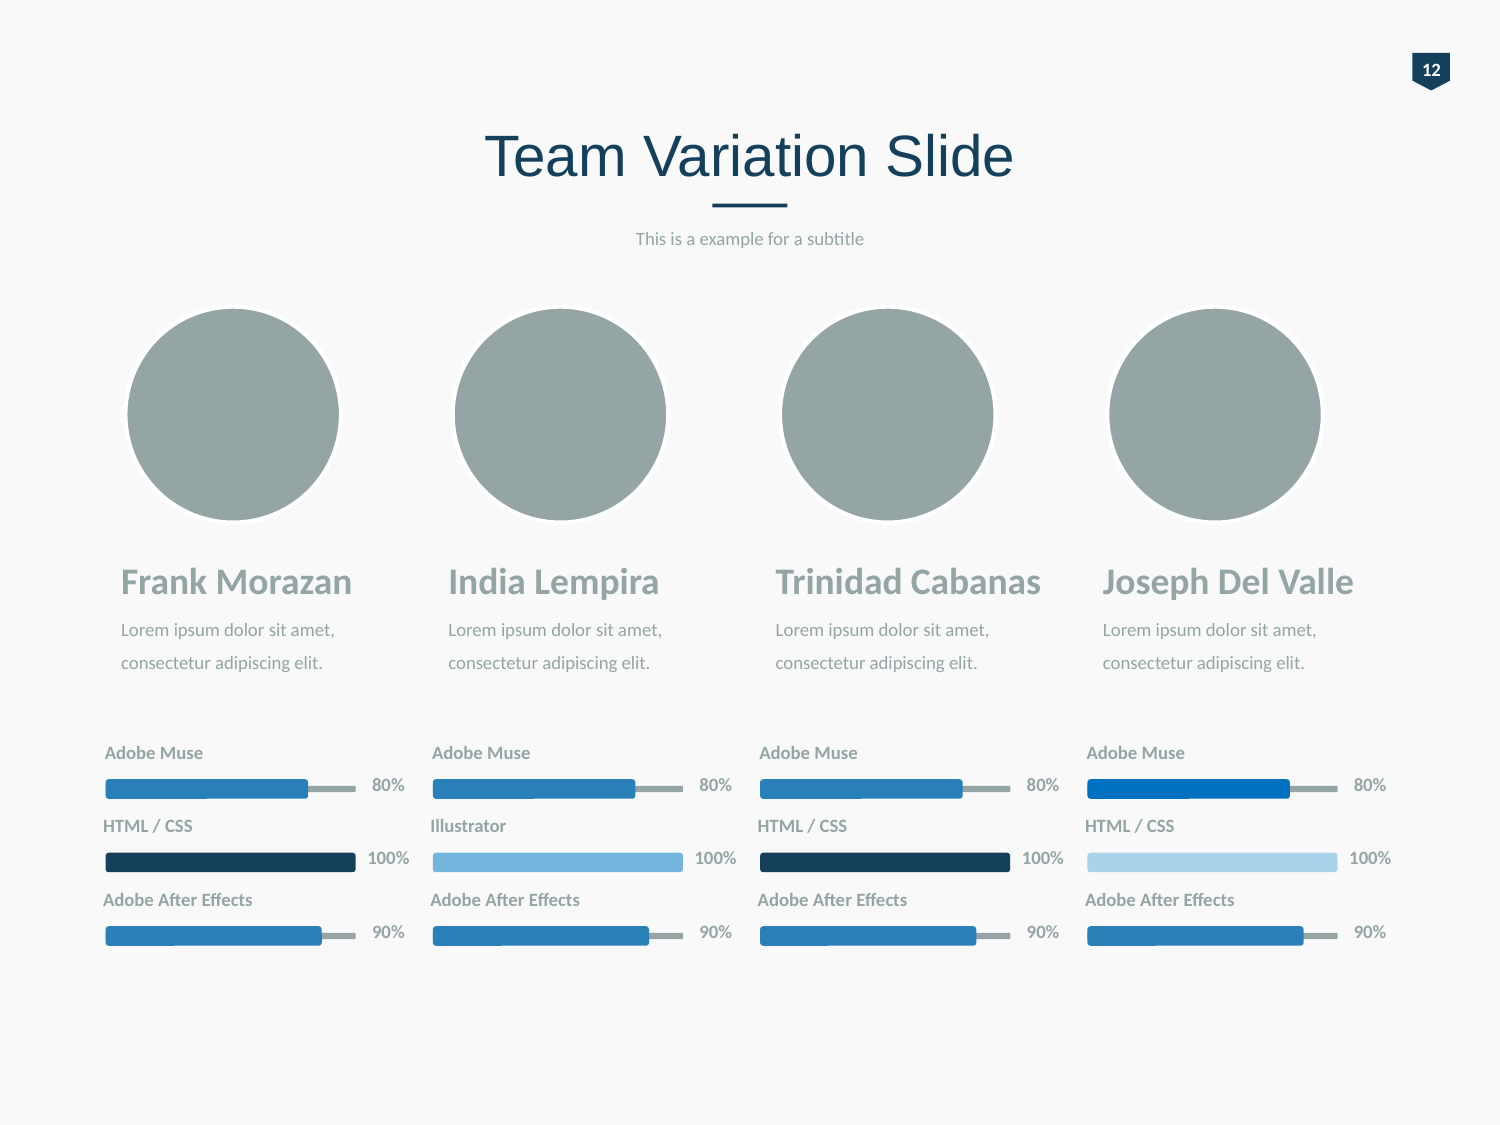

12

# Team Variation Slide

This is a example for a subtitle

Frank Morazan
Lorem ipsum dolor sit amet, consectetur adipiscing elit.
India Lempira
Lorem ipsum dolor sit amet, consectetur adipiscing elit.
Trinidad Cabanas
Lorem ipsum dolor sit amet, consectetur adipiscing elit.
Joseph Del Valle
Lorem ipsum dolor sit amet, consectetur adipiscing elit.
Adobe Muse
80%

HTML / CSS
100%

Adobe After Effects
90%

Adobe Muse
80%

Illustrator
100%

Adobe After Effects
90%

Adobe Muse
80%

HTML / CSS
100%

Adobe After Effects
90%

Adobe Muse
80%

HTML / CSS
100%

Adobe After Effects
90%